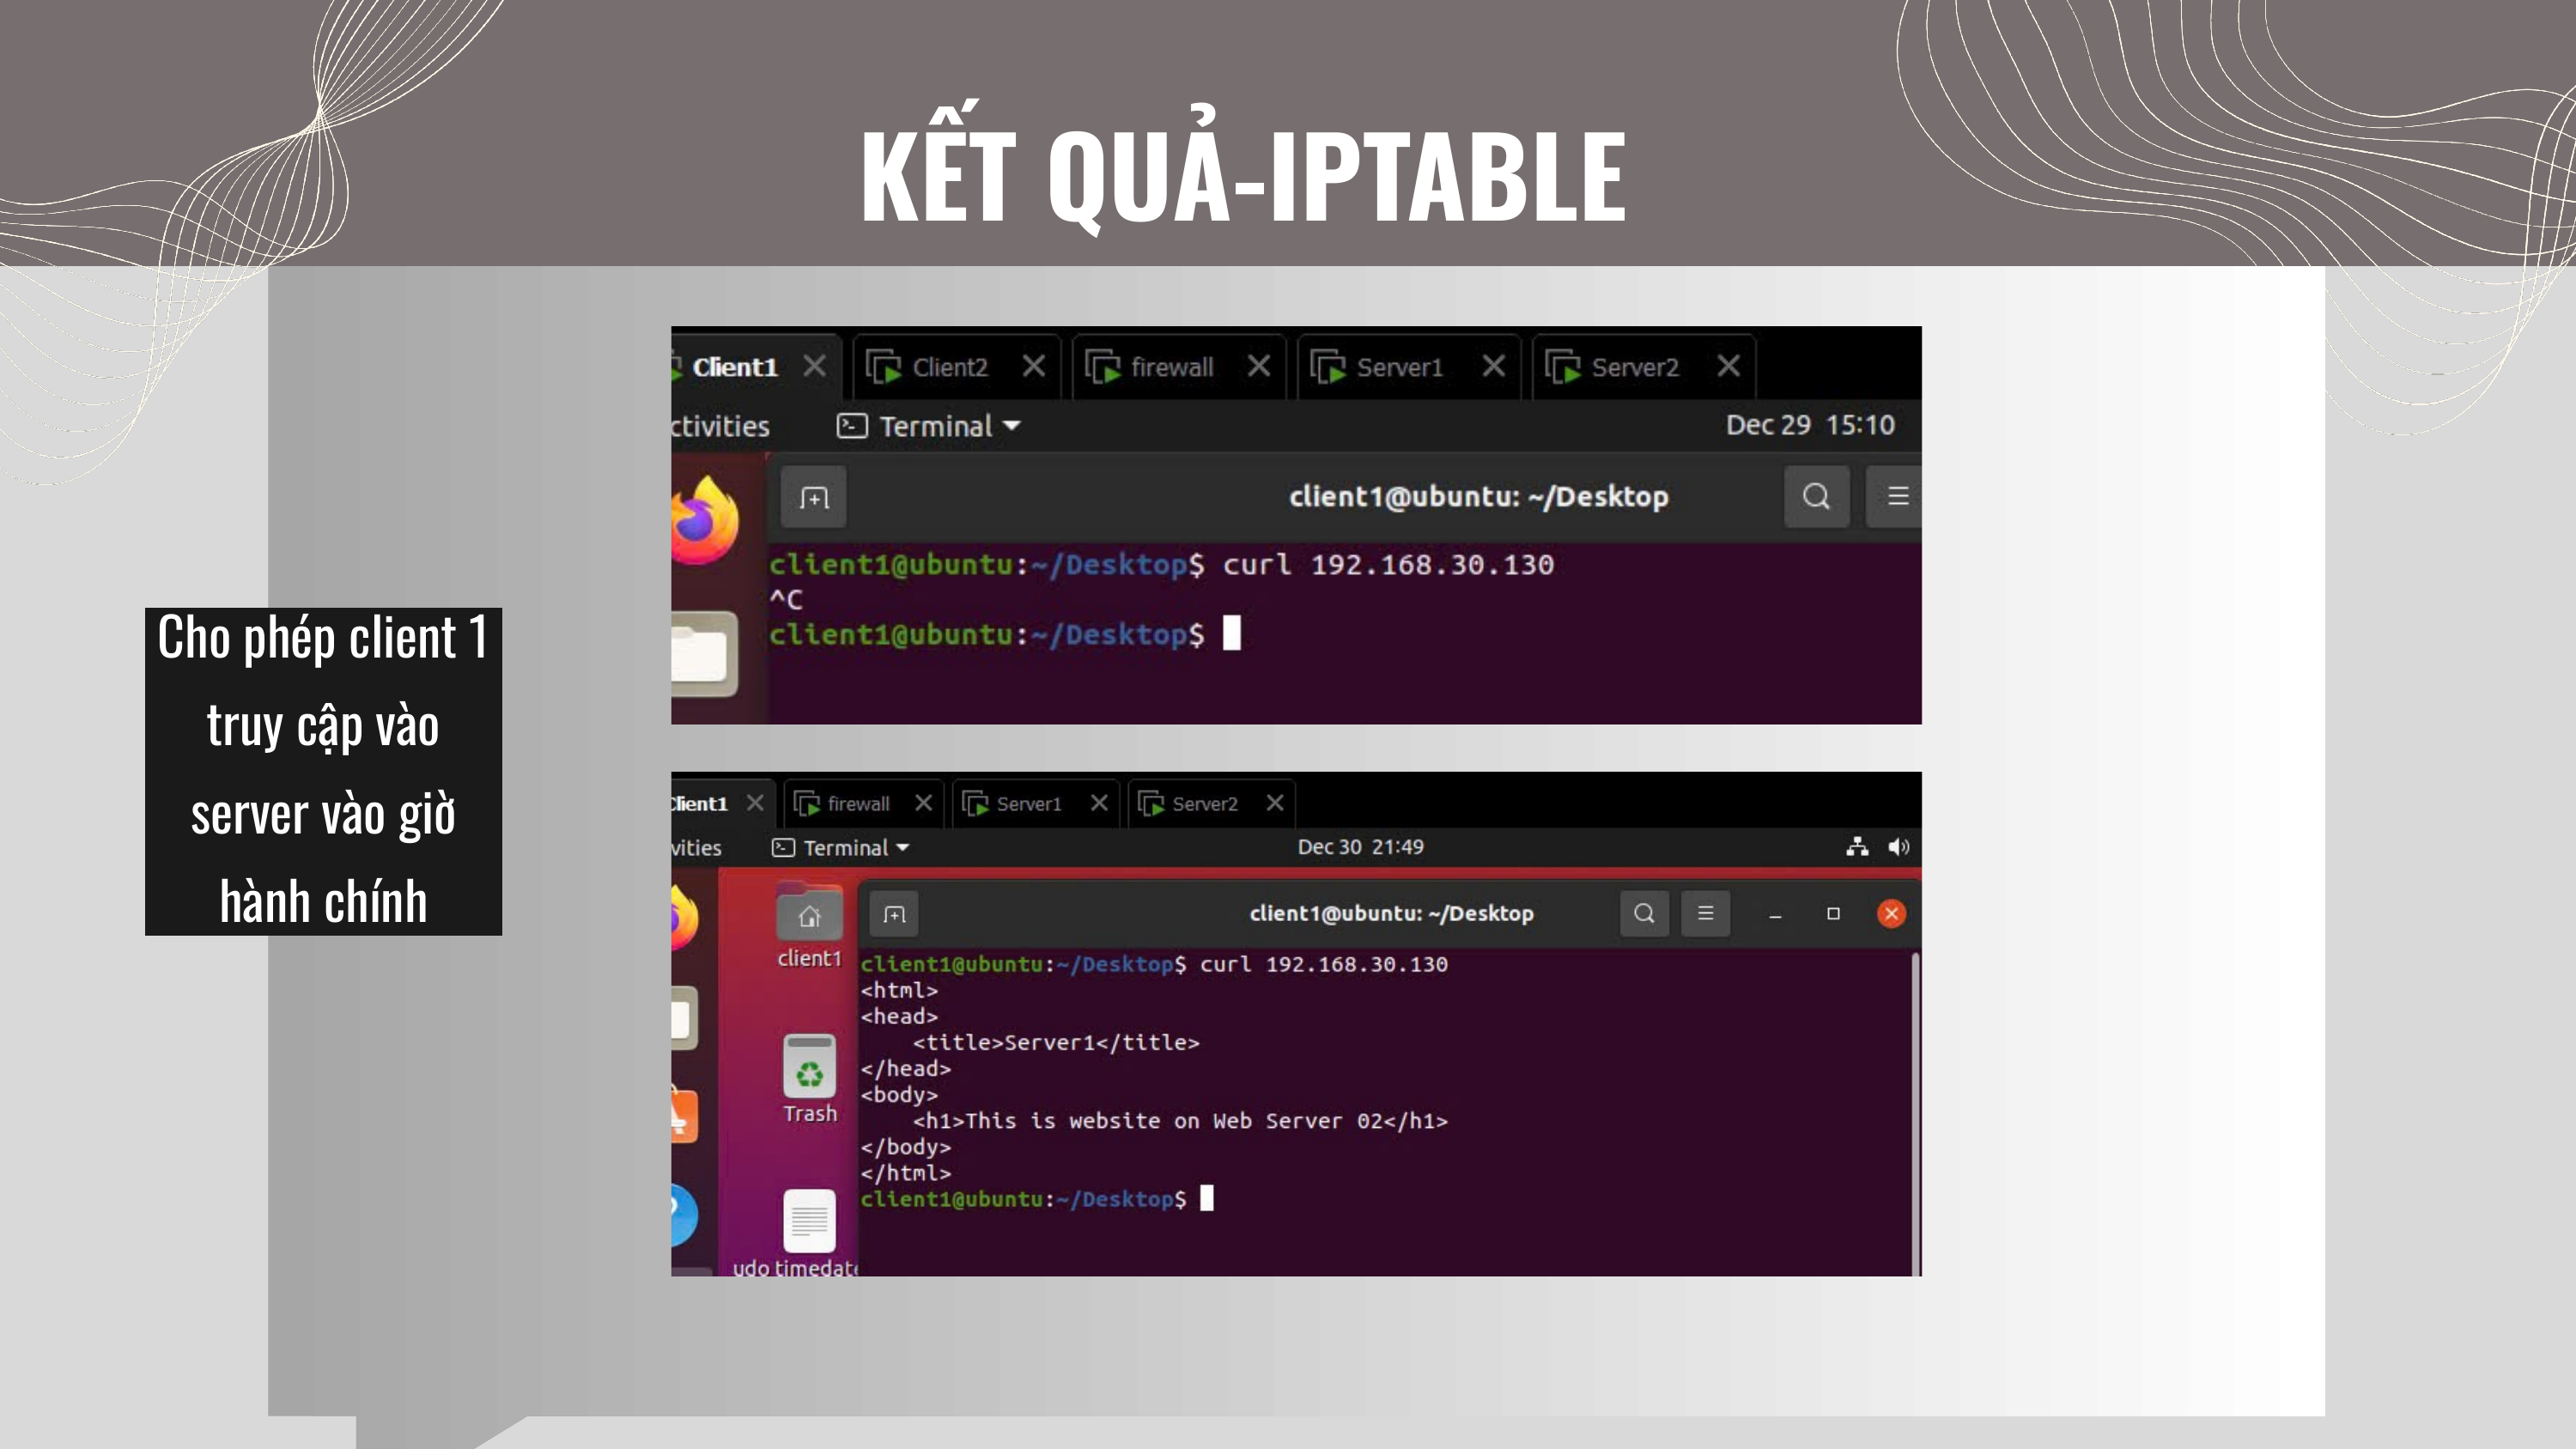

KẾT QUẢ-IPTABLE

Cho phép client 1 truy cập vào server vào giờ hành chính